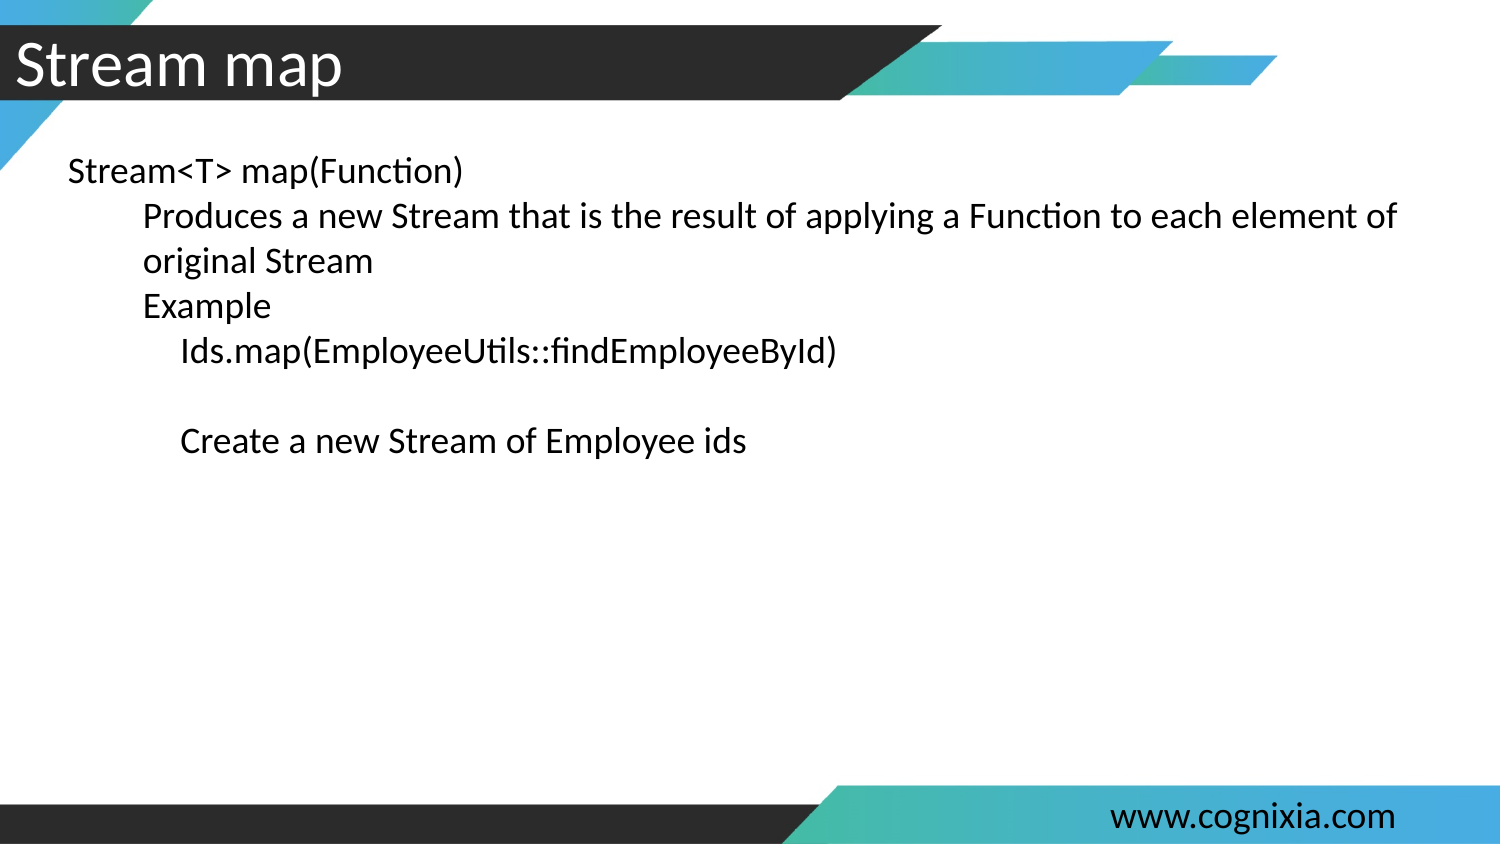

#
Stream map
Stream<T> map(Function)
Produces a new Stream that is the result of applying a Function to each element of original Stream
Example
Ids.map(EmployeeUtils::findEmployeeById)

Create a new Stream of Employee ids